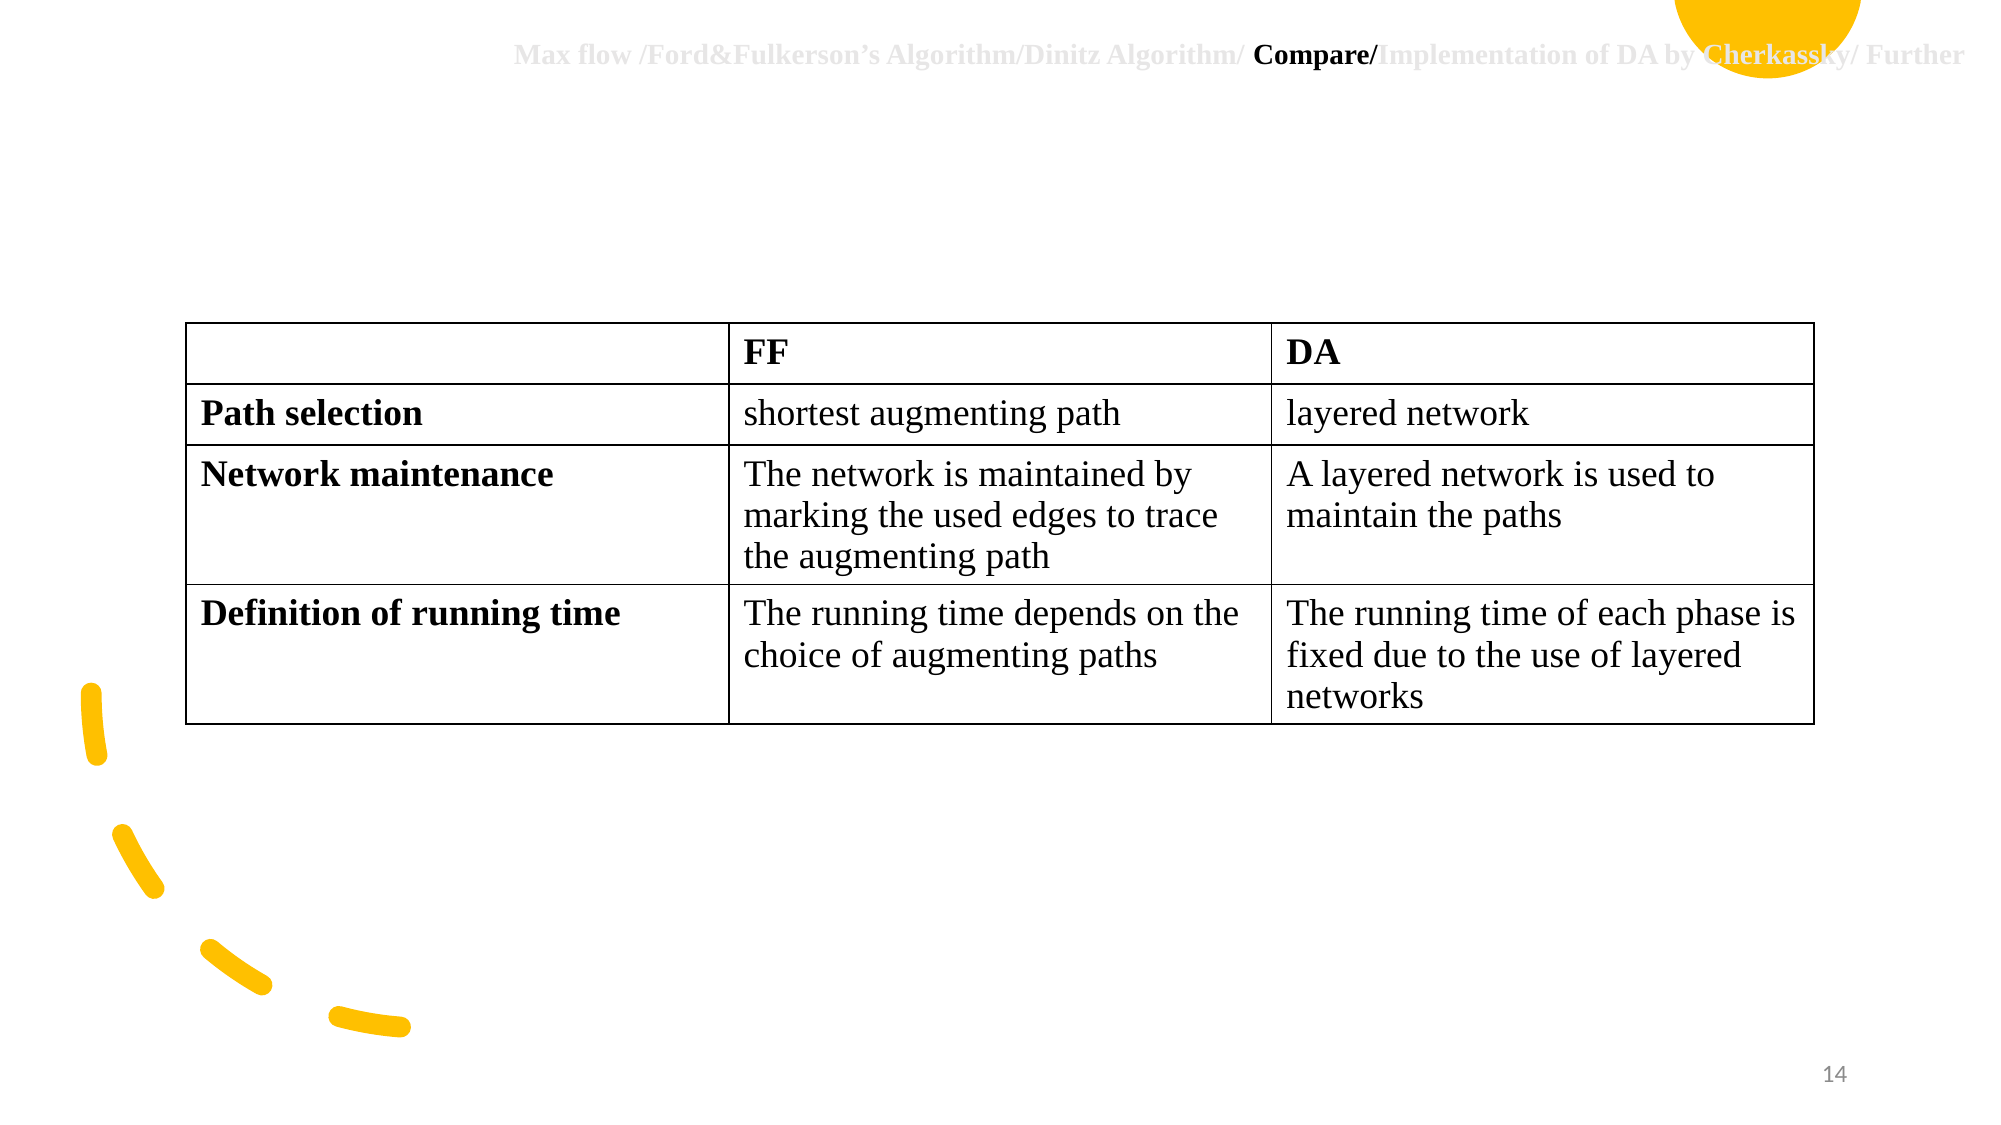

Max flow /Ford&Fulkerson’s Algorithm/Dinitz Algorithm/ Compare/Implementation of DA by Cherkassky/ Further

|  | FF | DA |
| --- | --- | --- |
| Path selection | shortest augmenting path | layered network |
| Network maintenance | The network is maintained by marking the used edges to trace the augmenting path | A layered network is used to maintain the paths |
| Definition of running time | The running time depends on the choice of augmenting paths | The running time of each phase is fixed due to the use of layered networks |

14